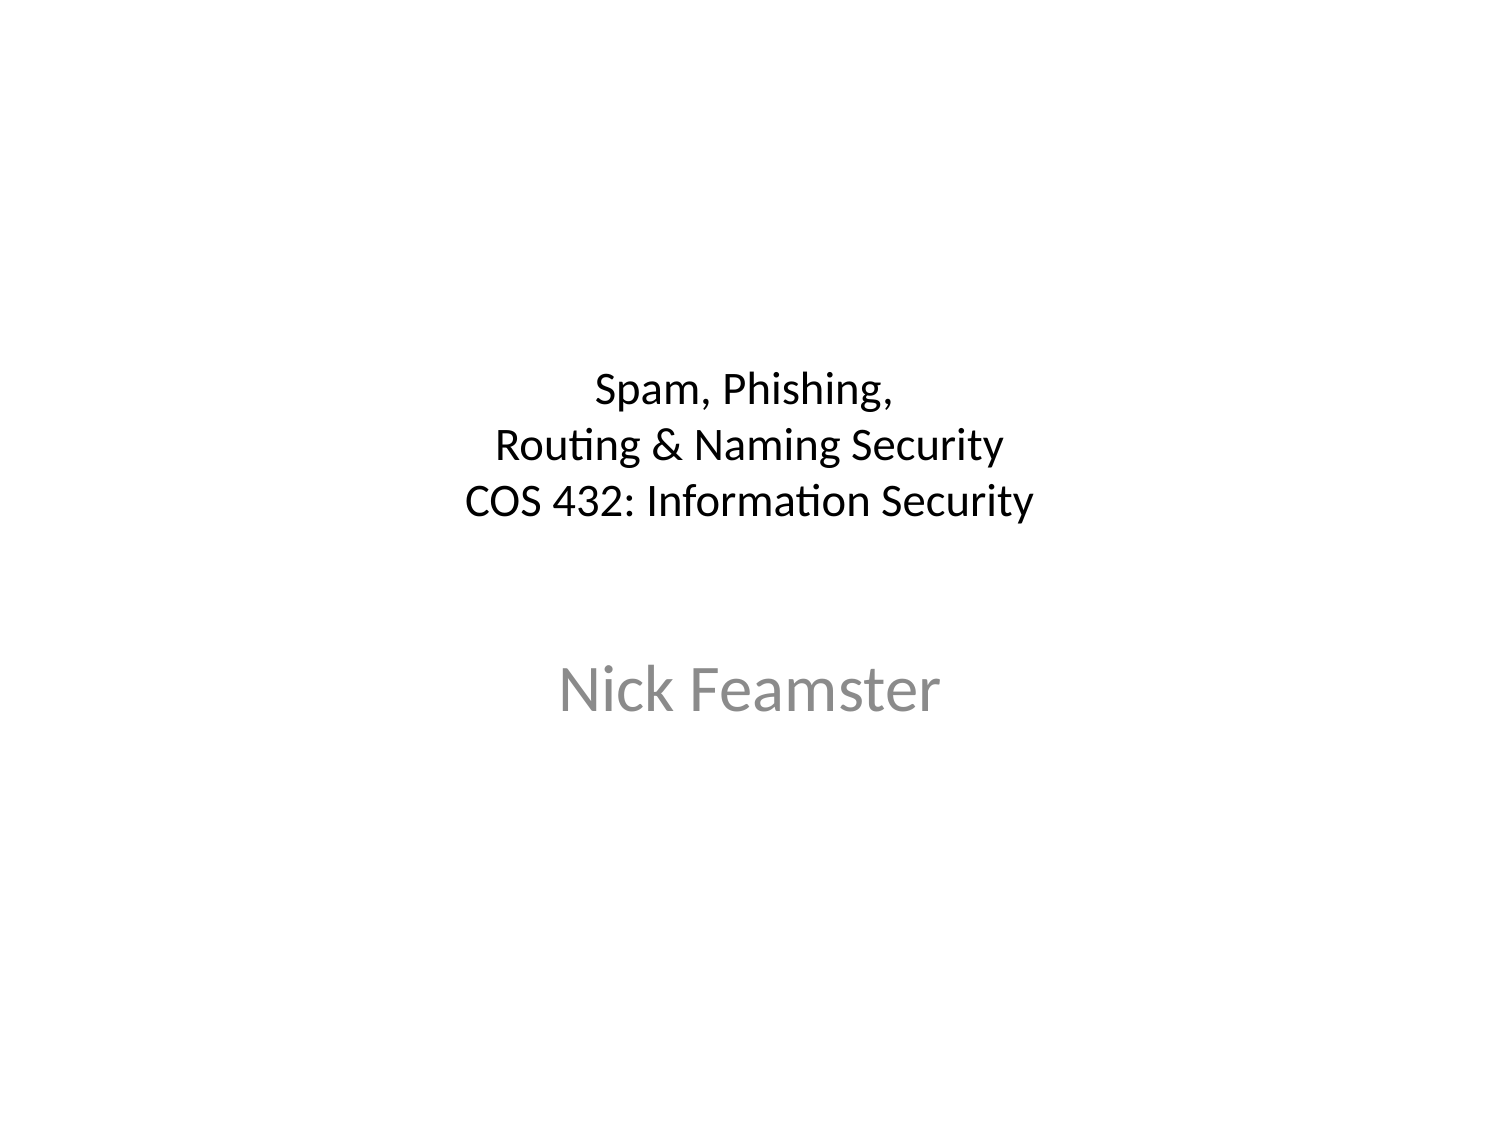

# Spam, Phishing, Routing & Naming Security COS 432: Information Security
Nick Feamster